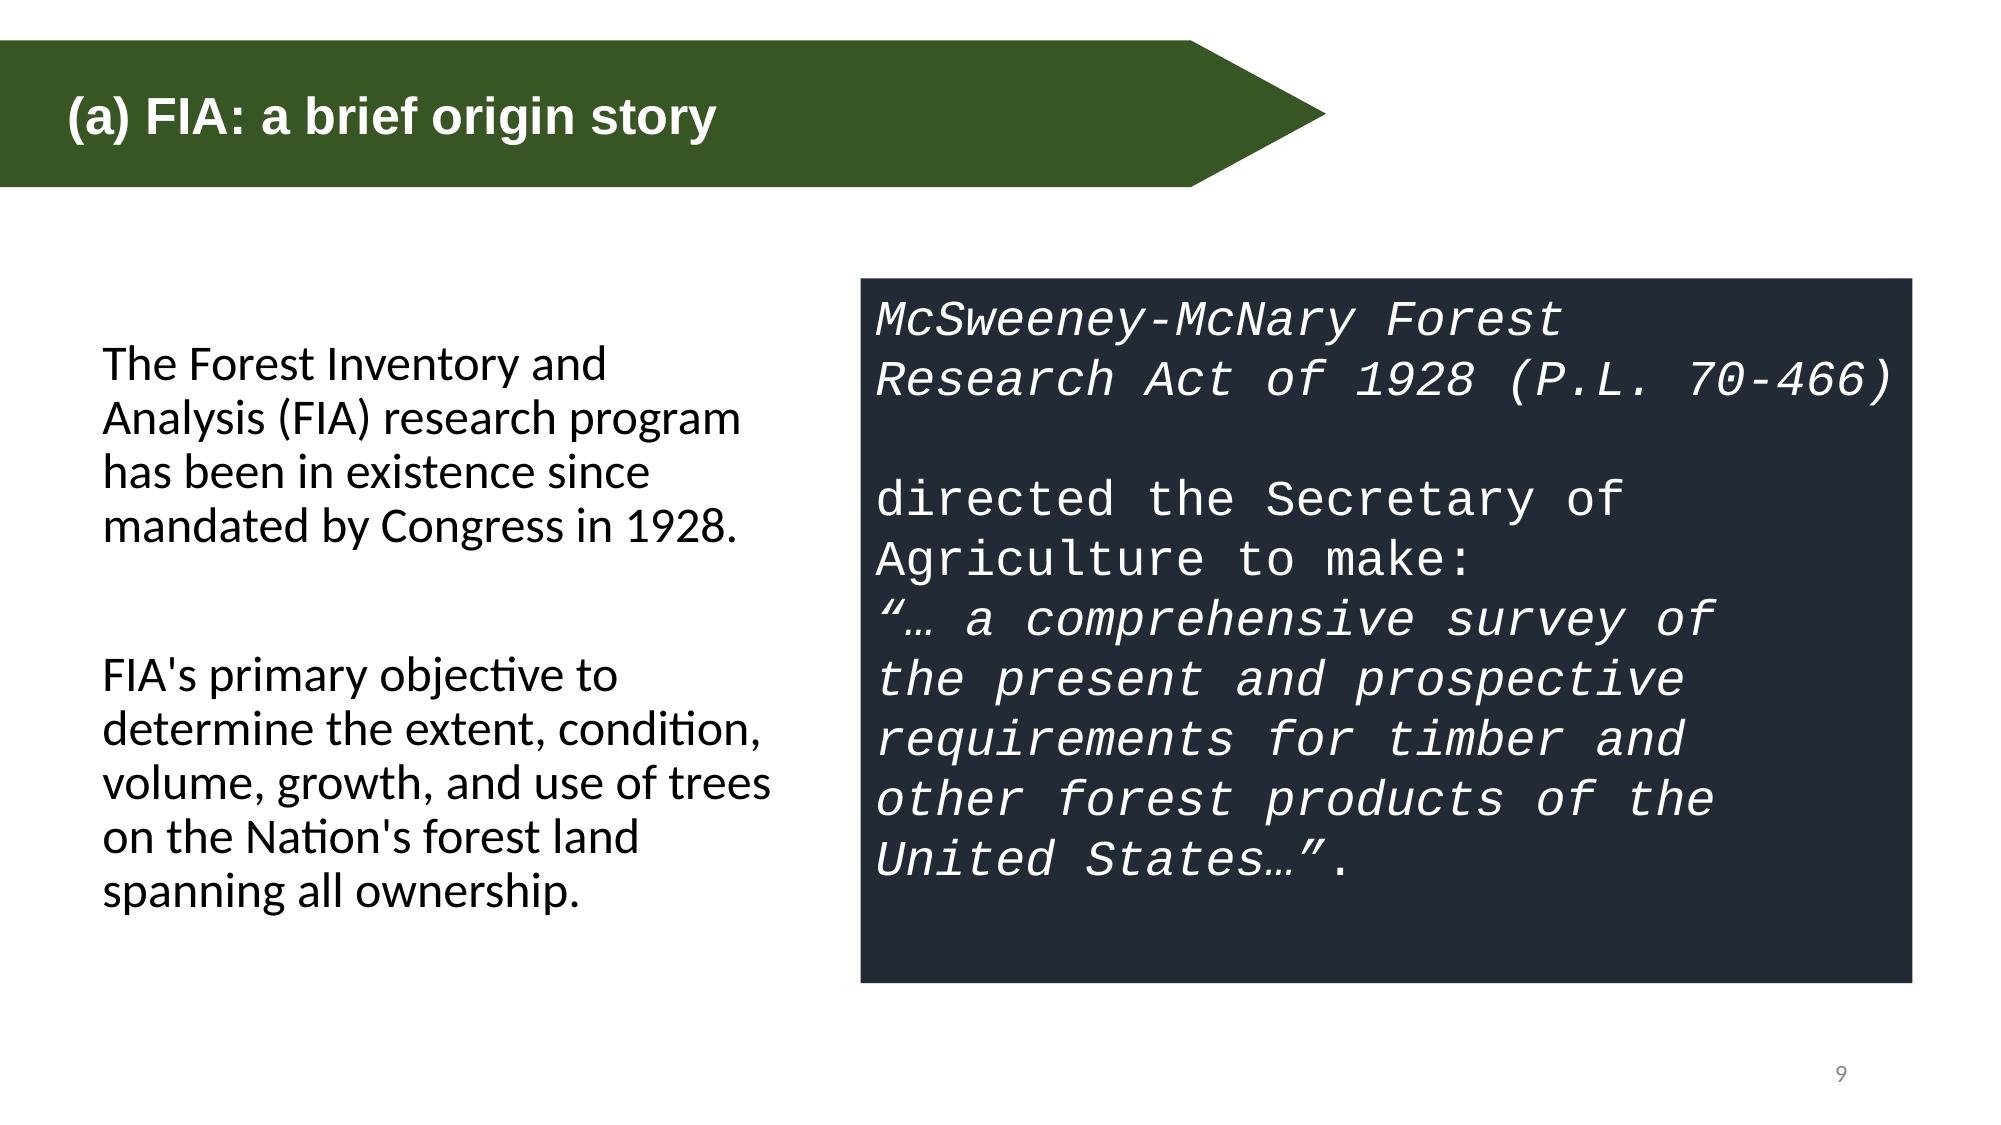

(a) FIA: a brief origin story
McSweeney-McNary Forest
Research Act of 1928 (P.L. 70-466)

directed the Secretary of
Agriculture to make:
“… a comprehensive survey of
the present and prospective
requirements for timber and
other forest products of the
United States…”.

The Forest Inventory and Analysis (FIA) research program has been in existence since mandated by Congress in 1928.

FIA's primary objective to determine the extent, condition, volume, growth, and use of trees on the Nation's forest land spanning all ownership.
9